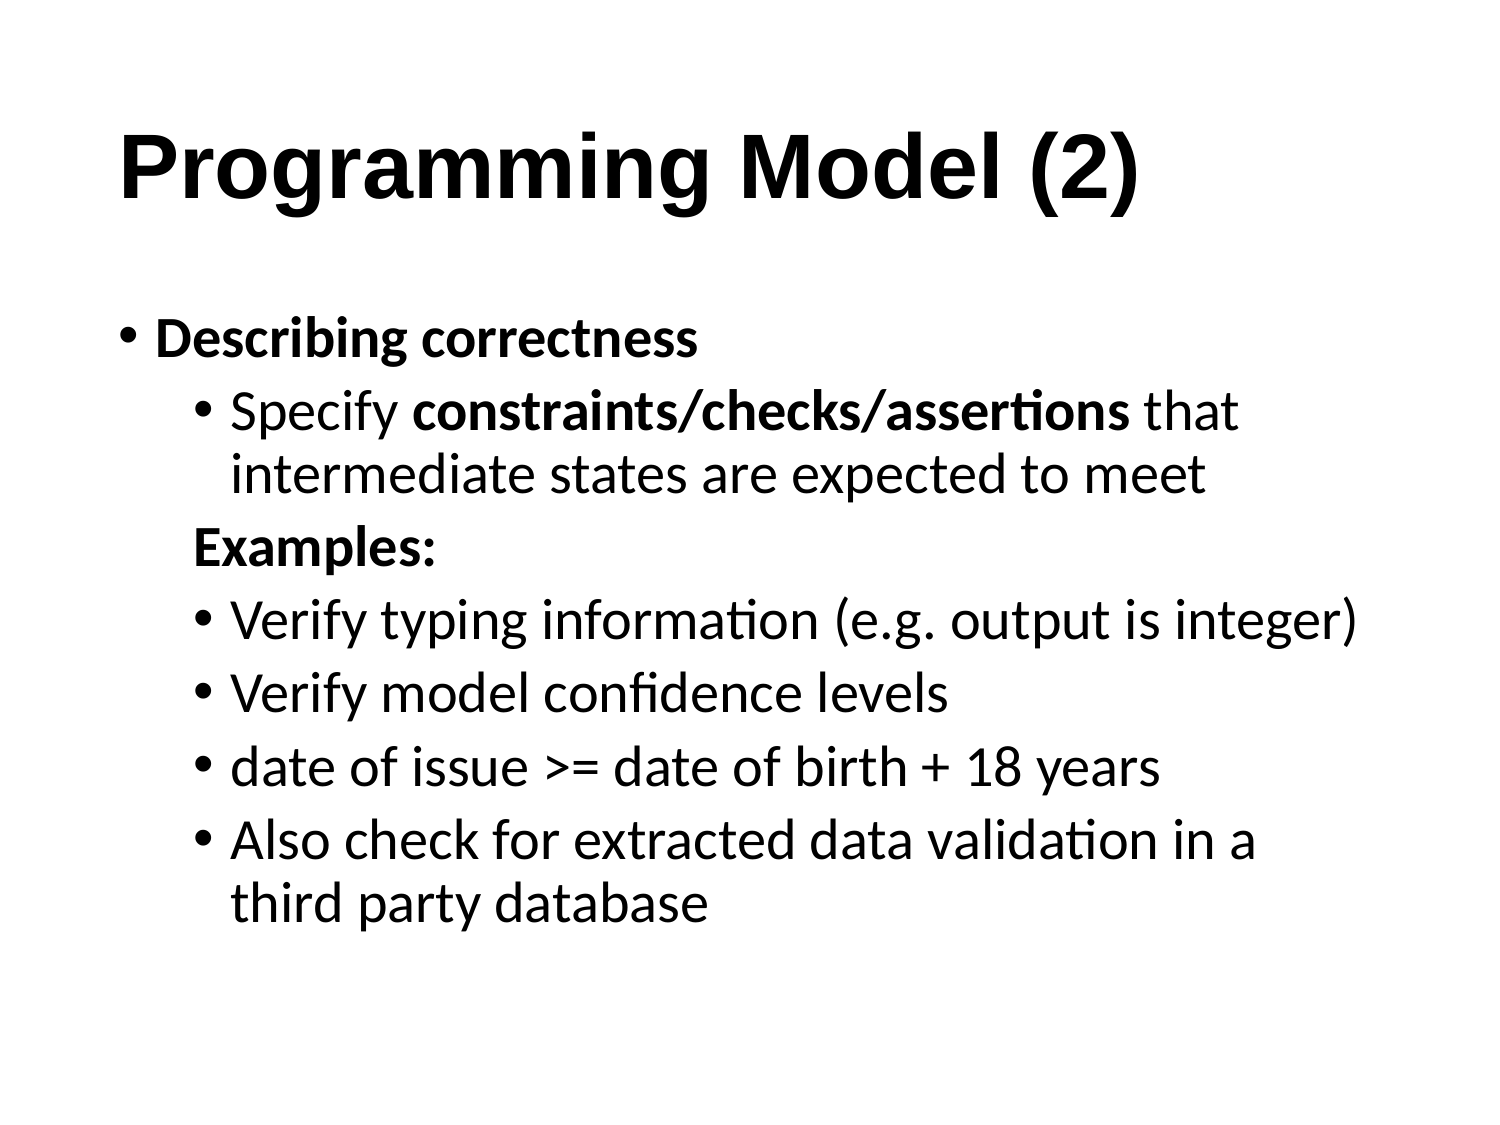

# Programming Model (2)
Describing correctness
Specify constraints/checks/assertions that intermediate states are expected to meet
Examples:
Verify typing information (e.g. output is integer)
Verify model confidence levels
date of issue >= date of birth + 18 years
Also check for extracted data validation in a third party database